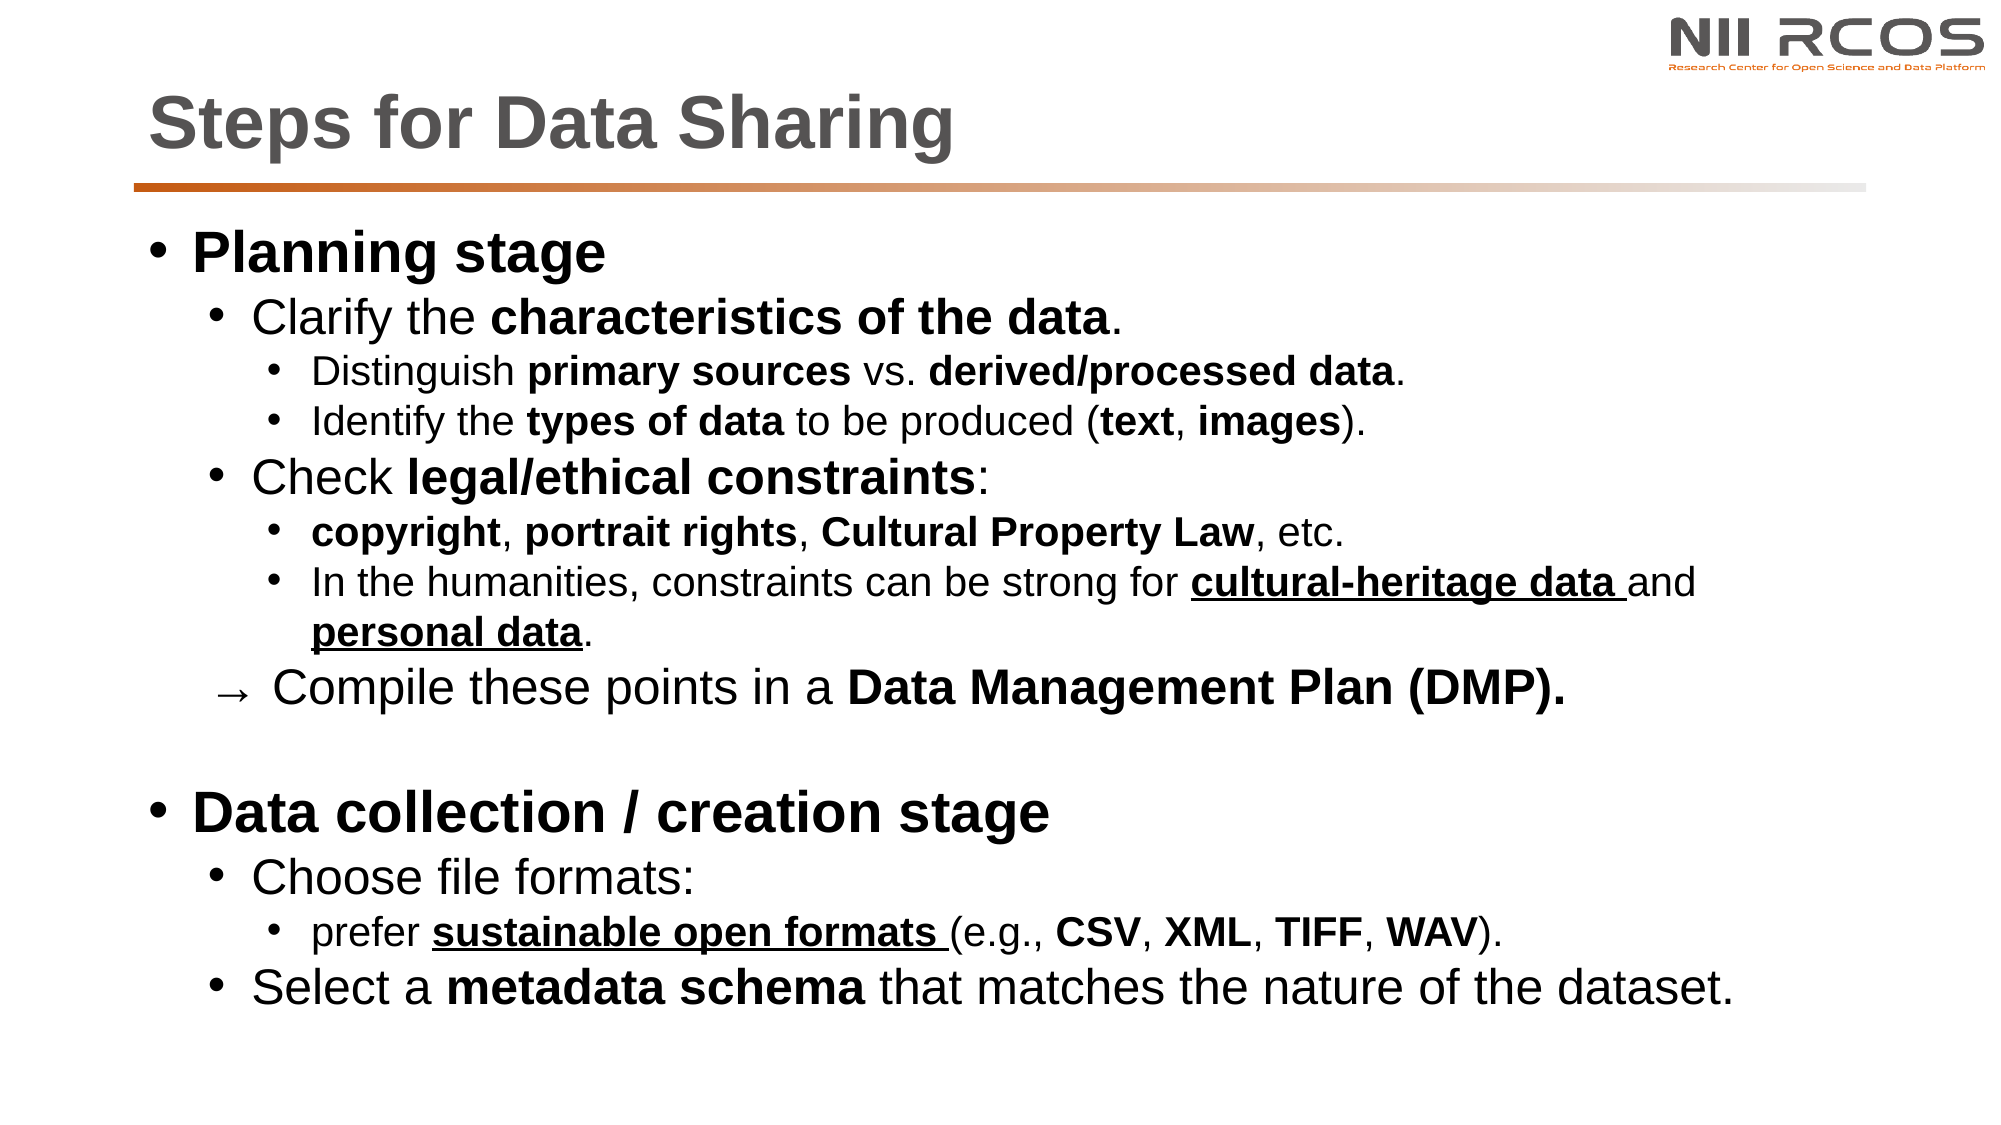

# Steps for Data Sharing
Planning stage
Clarify the characteristics of the data.
Distinguish primary sources vs. derived/processed data.
Identify the types of data to be produced (text, images).
Check legal/ethical constraints:
copyright, portrait rights, Cultural Property Law, etc.
In the humanities, constraints can be strong for cultural-heritage data and personal data.
→ Compile these points in a Data Management Plan (DMP).

Data collection / creation stage
Choose file formats:
prefer sustainable open formats (e.g., CSV, XML, TIFF, WAV).
Select a metadata schema that matches the nature of the dataset.